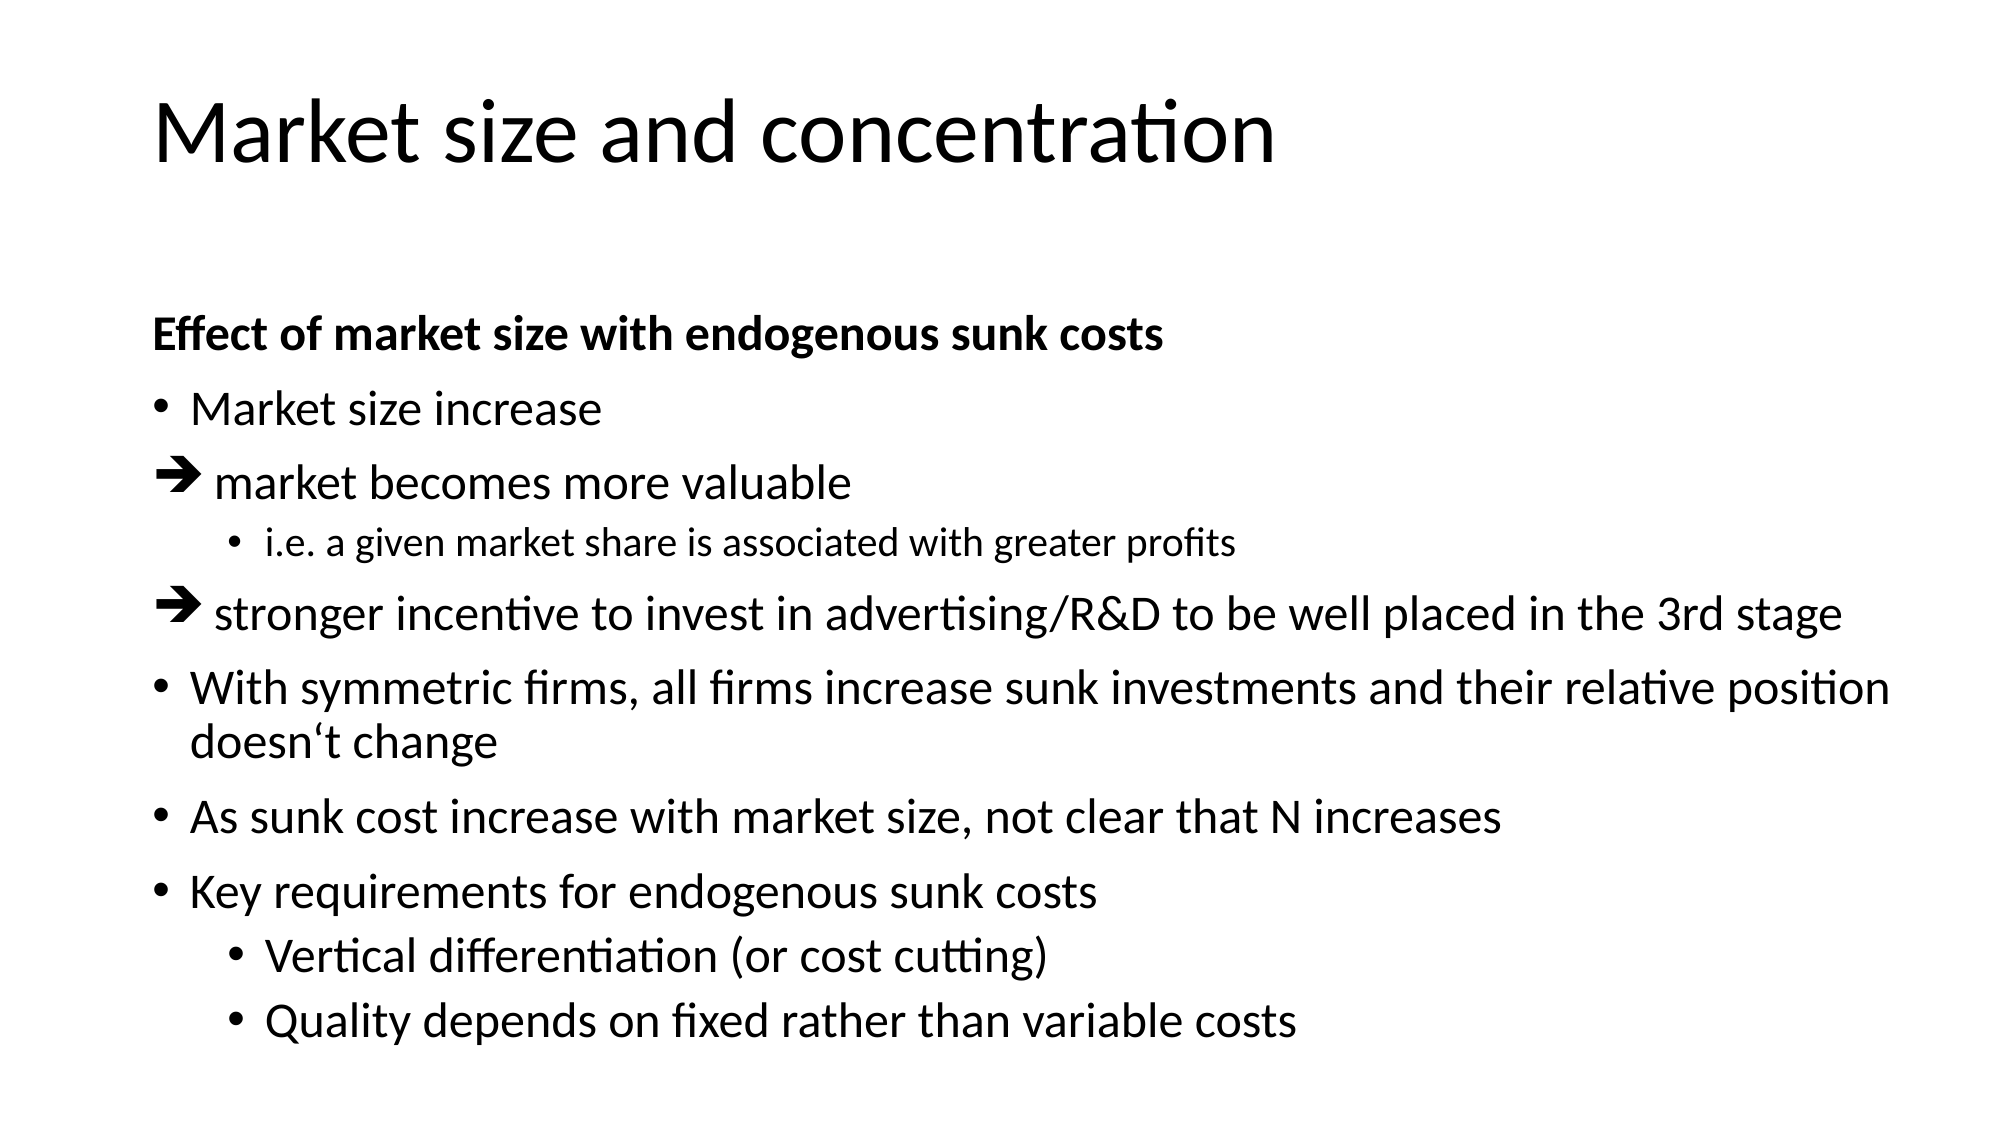

# Market size and concentration
Effect of market size with endogenous sunk costs
Market size increase
 market becomes more valuable
i.e. a given market share is associated with greater profits
 stronger incentive to invest in advertising/R&D to be well placed in the 3rd stage
With symmetric firms, all firms increase sunk investments and their relative position doesn‘t change
As sunk cost increase with market size, not clear that N increases
Key requirements for endogenous sunk costs
Vertical differentiation (or cost cutting)
Quality depends on fixed rather than variable costs